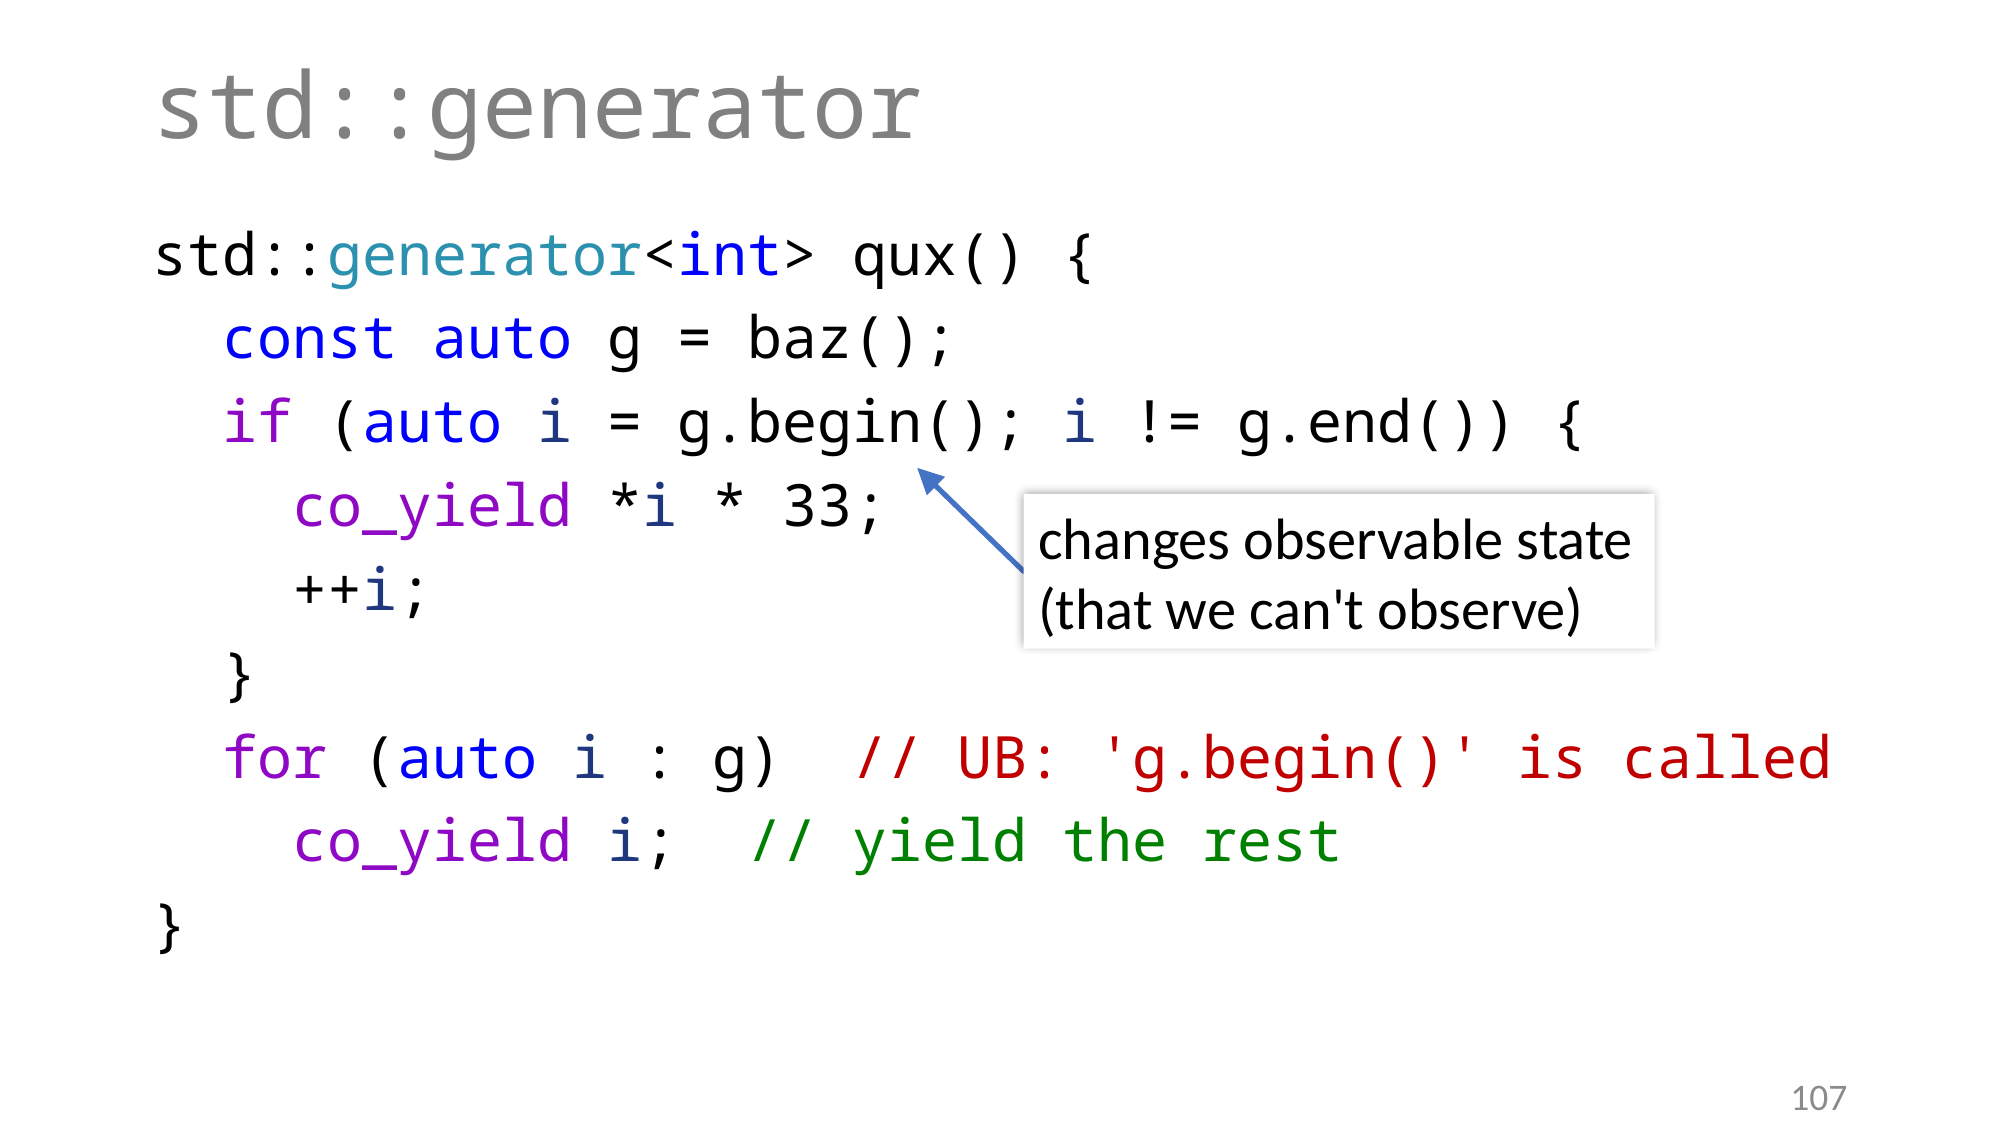

# std::generator
std::generator<int> qux() {
  const auto g = baz();
  if (auto i = g.begin(); i != g.end()) {
    co_yield *i * 33;
    ++i;
  }
  for (auto i : g)  // UB: 'g.begin()' is called
    co_yield i;  // yield the rest
}
changes observable state
(that we can't observe)
107